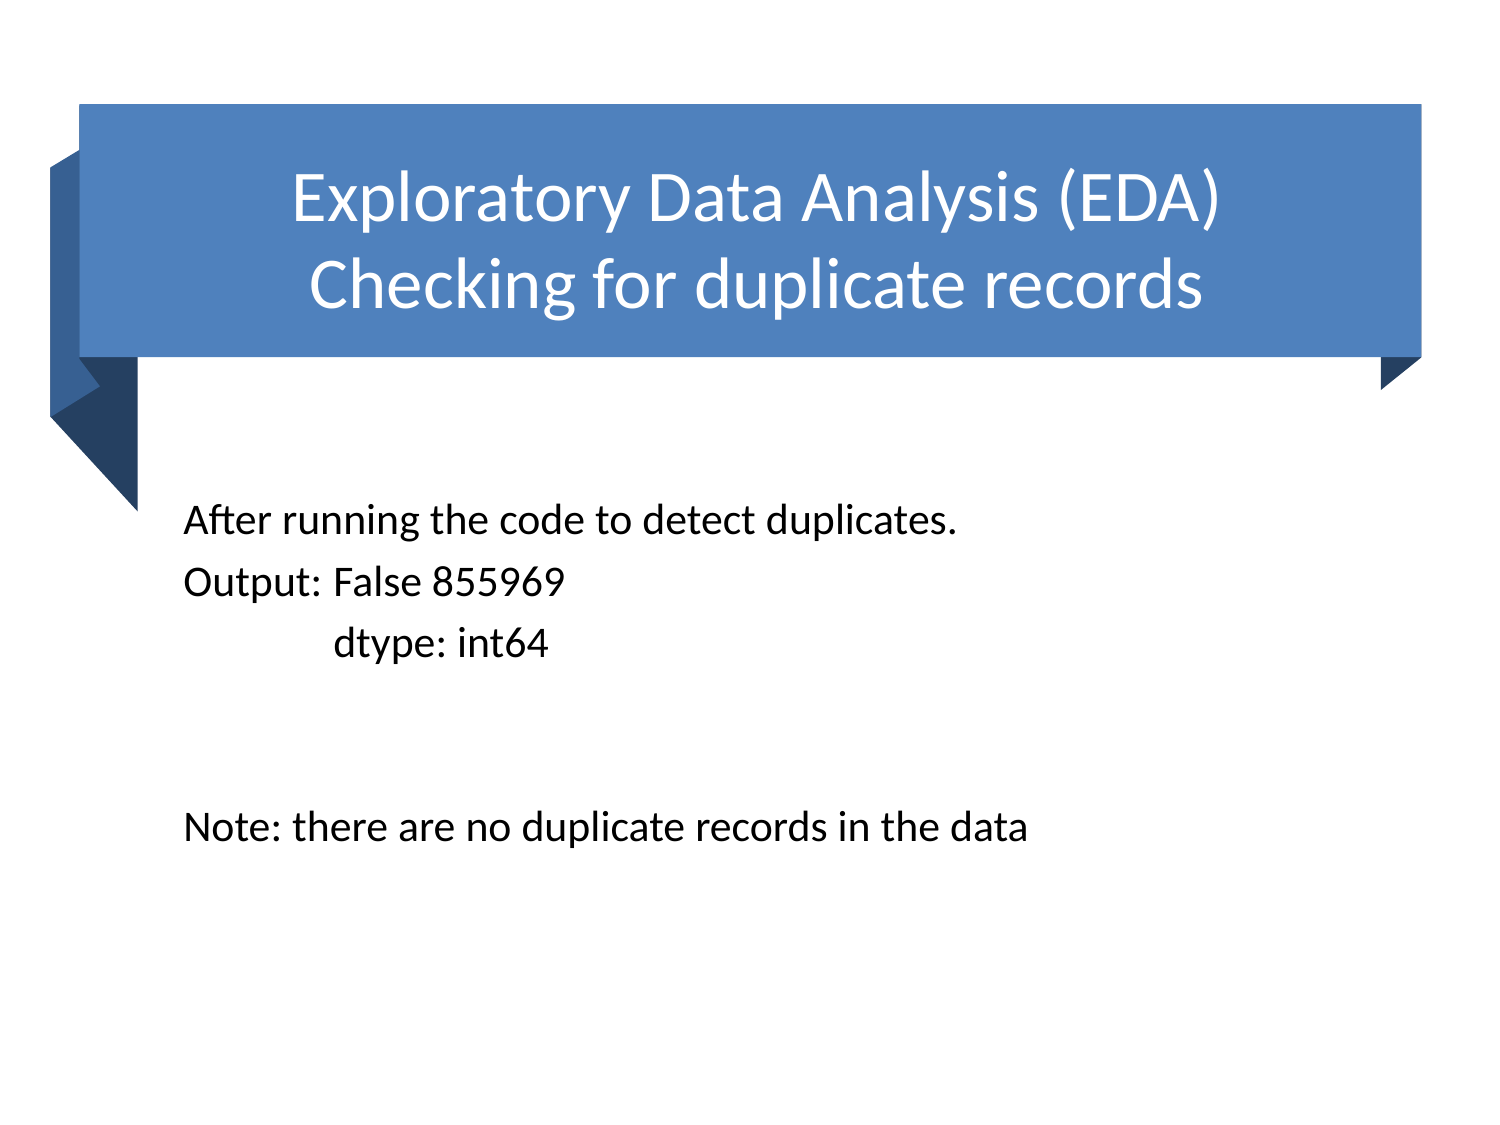

Exploratory Data Analysis (EDA)
Checking for duplicate records

After running the code to detect duplicates.
Output:	False 855969
	dtype: int64

Note: there are no duplicate records in the data